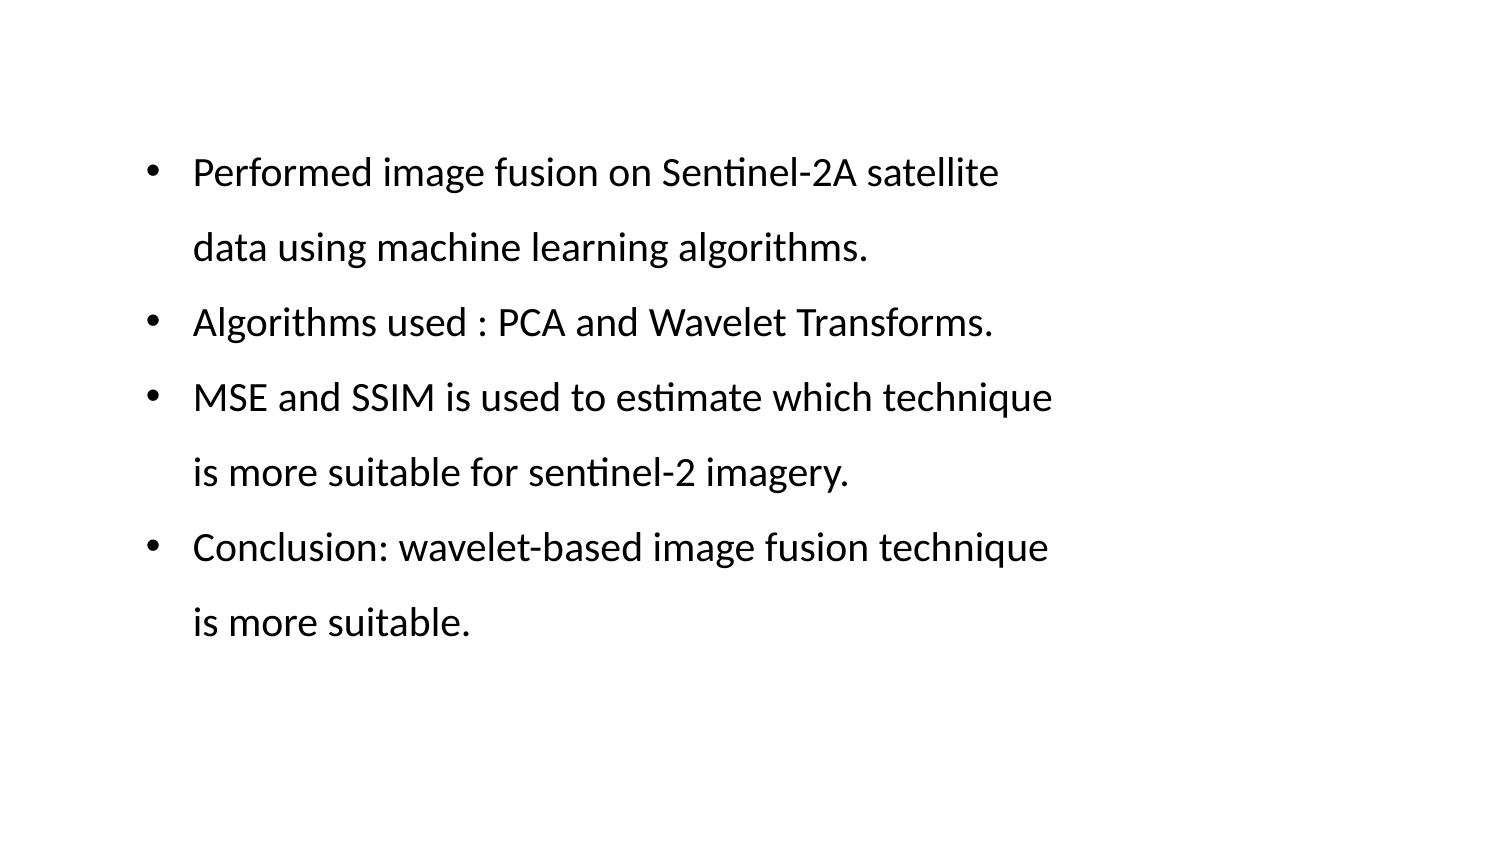

Performed image fusion on Sentinel-2A satellite data using machine learning algorithms.
Algorithms used : PCA and Wavelet Transforms.
MSE and SSIM is used to estimate which technique is more suitable for sentinel-2 imagery.
Conclusion: wavelet-based image fusion technique is more suitable.